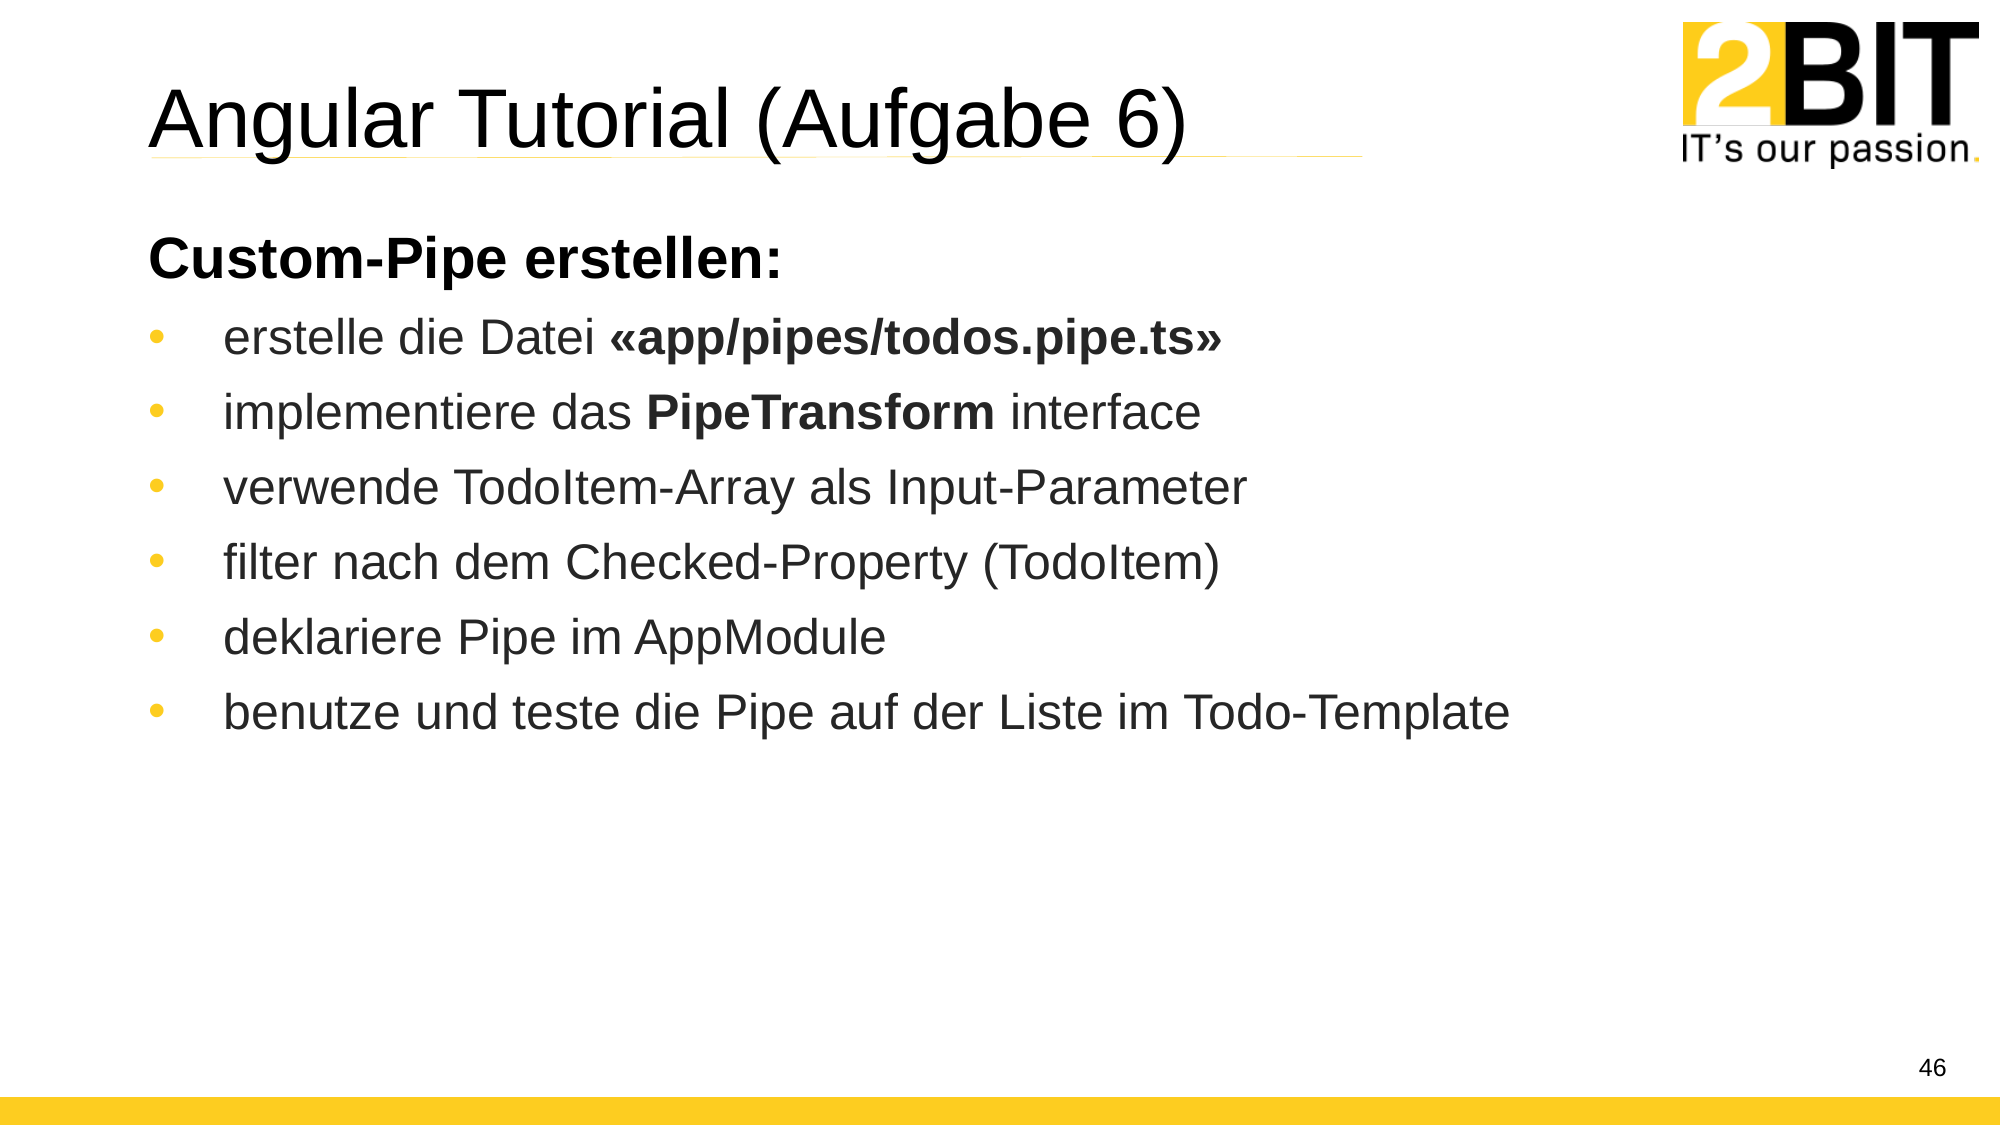

# Angular Tutorial (Aufgabe 6)
Custom-Pipe erstellen:
erstelle die Datei «app/pipes/todos.pipe.ts»
implementiere das PipeTransform interface
verwende TodoItem-Array als Input-Parameter
filter nach dem Checked-Property (TodoItem)
deklariere Pipe im AppModule
benutze und teste die Pipe auf der Liste im Todo-Template